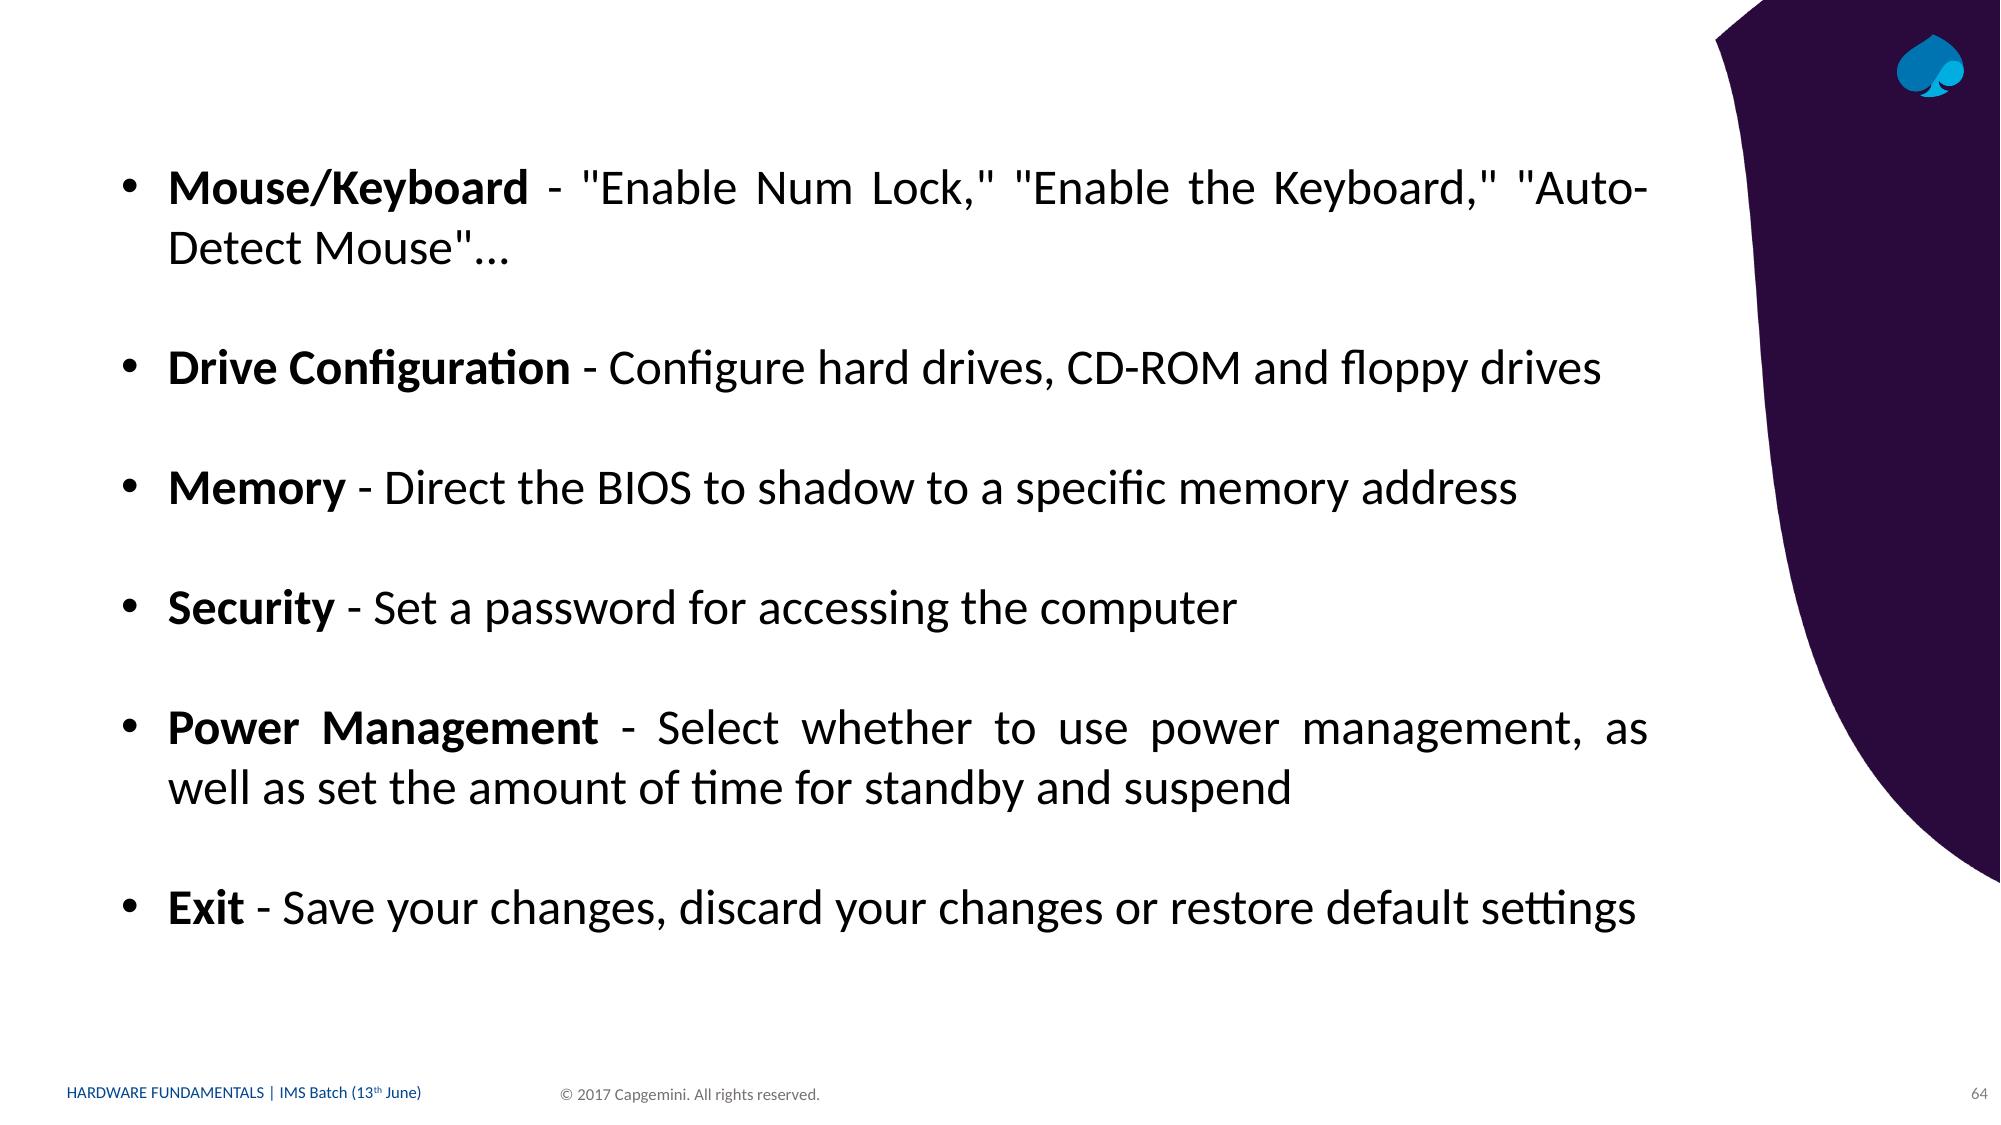

Mouse/Keyboard - "Enable Num Lock," "Enable the Keyboard," "Auto-Detect Mouse"...

Drive Configuration - Configure hard drives, CD-ROM and floppy drives

Memory - Direct the BIOS to shadow to a specific memory address

Security - Set a password for accessing the computer

Power Management - Select whether to use power management, as well as set the amount of time for standby and suspend

Exit - Save your changes, discard your changes or restore default settings